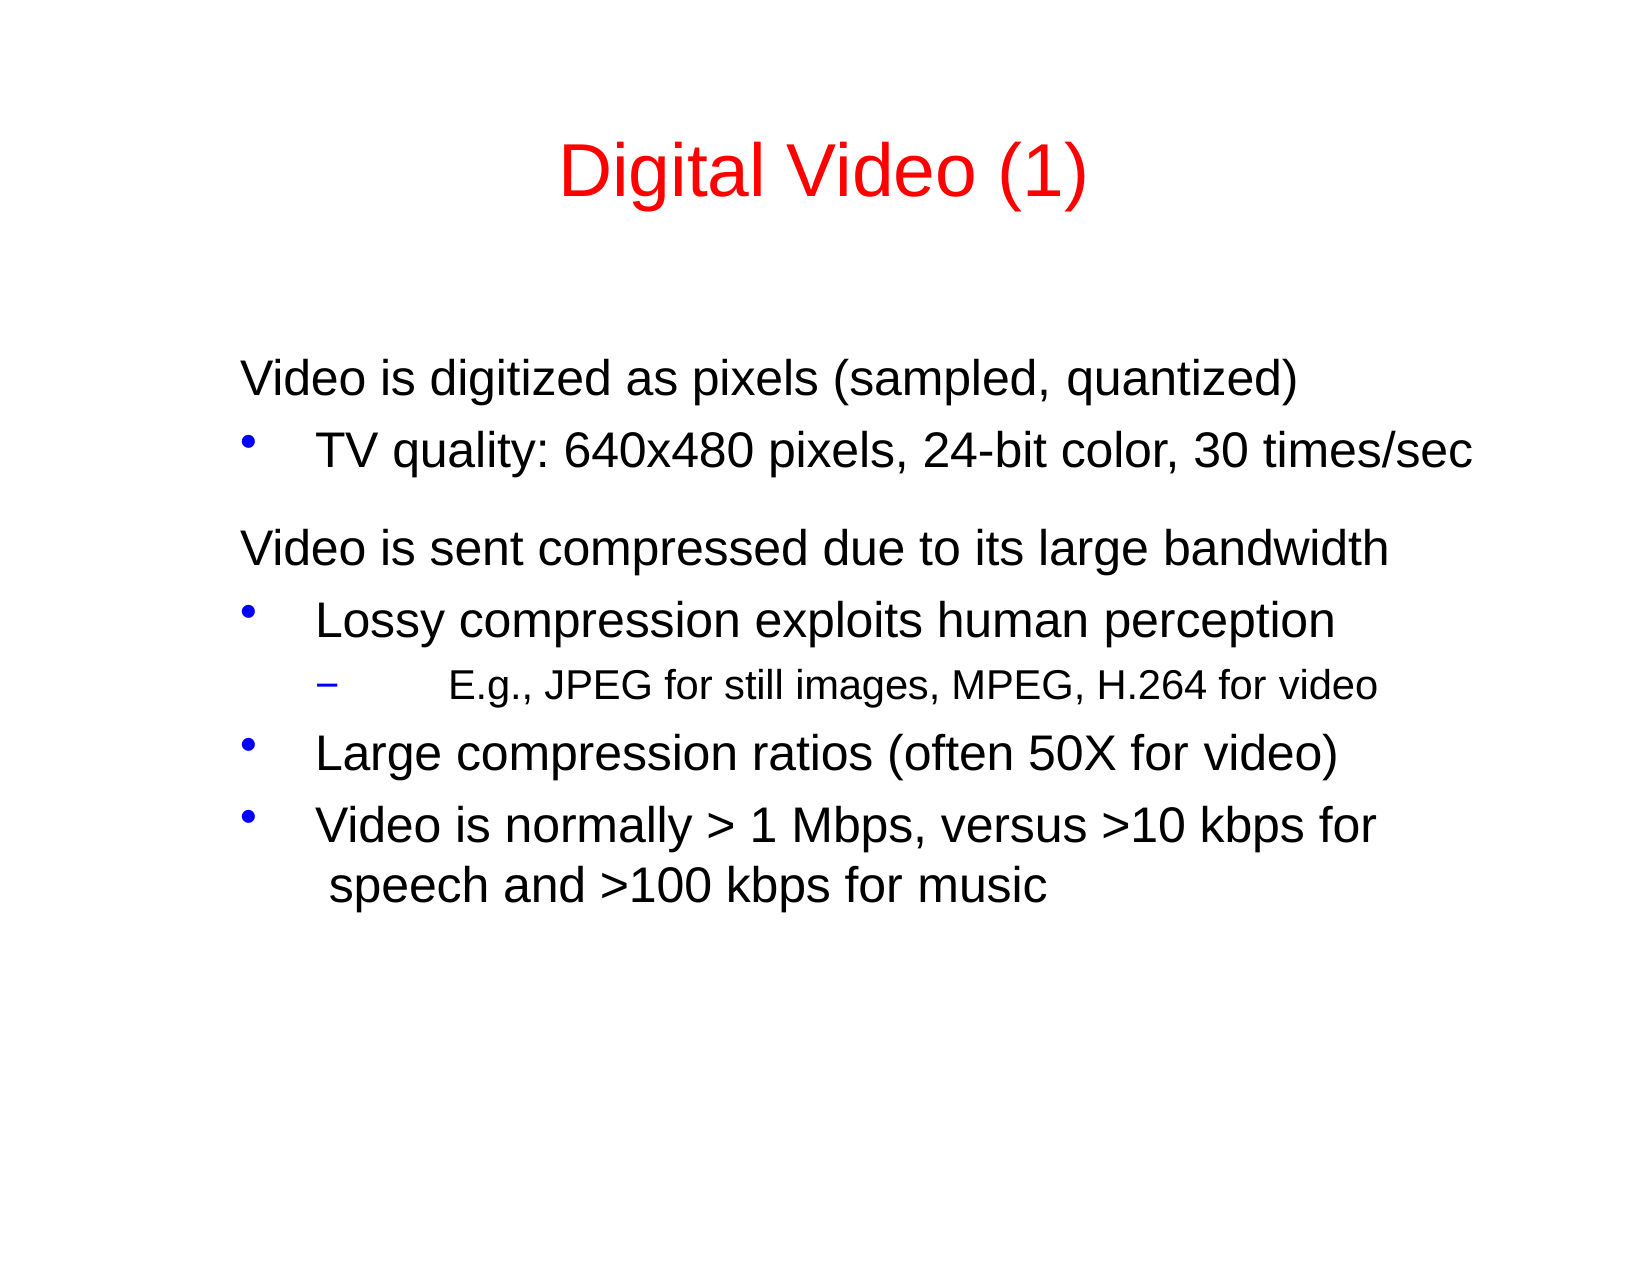

# Digital Video (1)
Video is digitized as pixels (sampled, quantized)
TV quality: 640x480 pixels, 24-bit color, 30 times/sec
Video is sent compressed due to its large bandwidth
Lossy compression exploits human perception
−	E.g., JPEG for still images, MPEG, H.264 for video
Large compression ratios (often 50X for video)
Video is normally > 1 Mbps, versus >10 kbps for  speech and >100 kbps for music